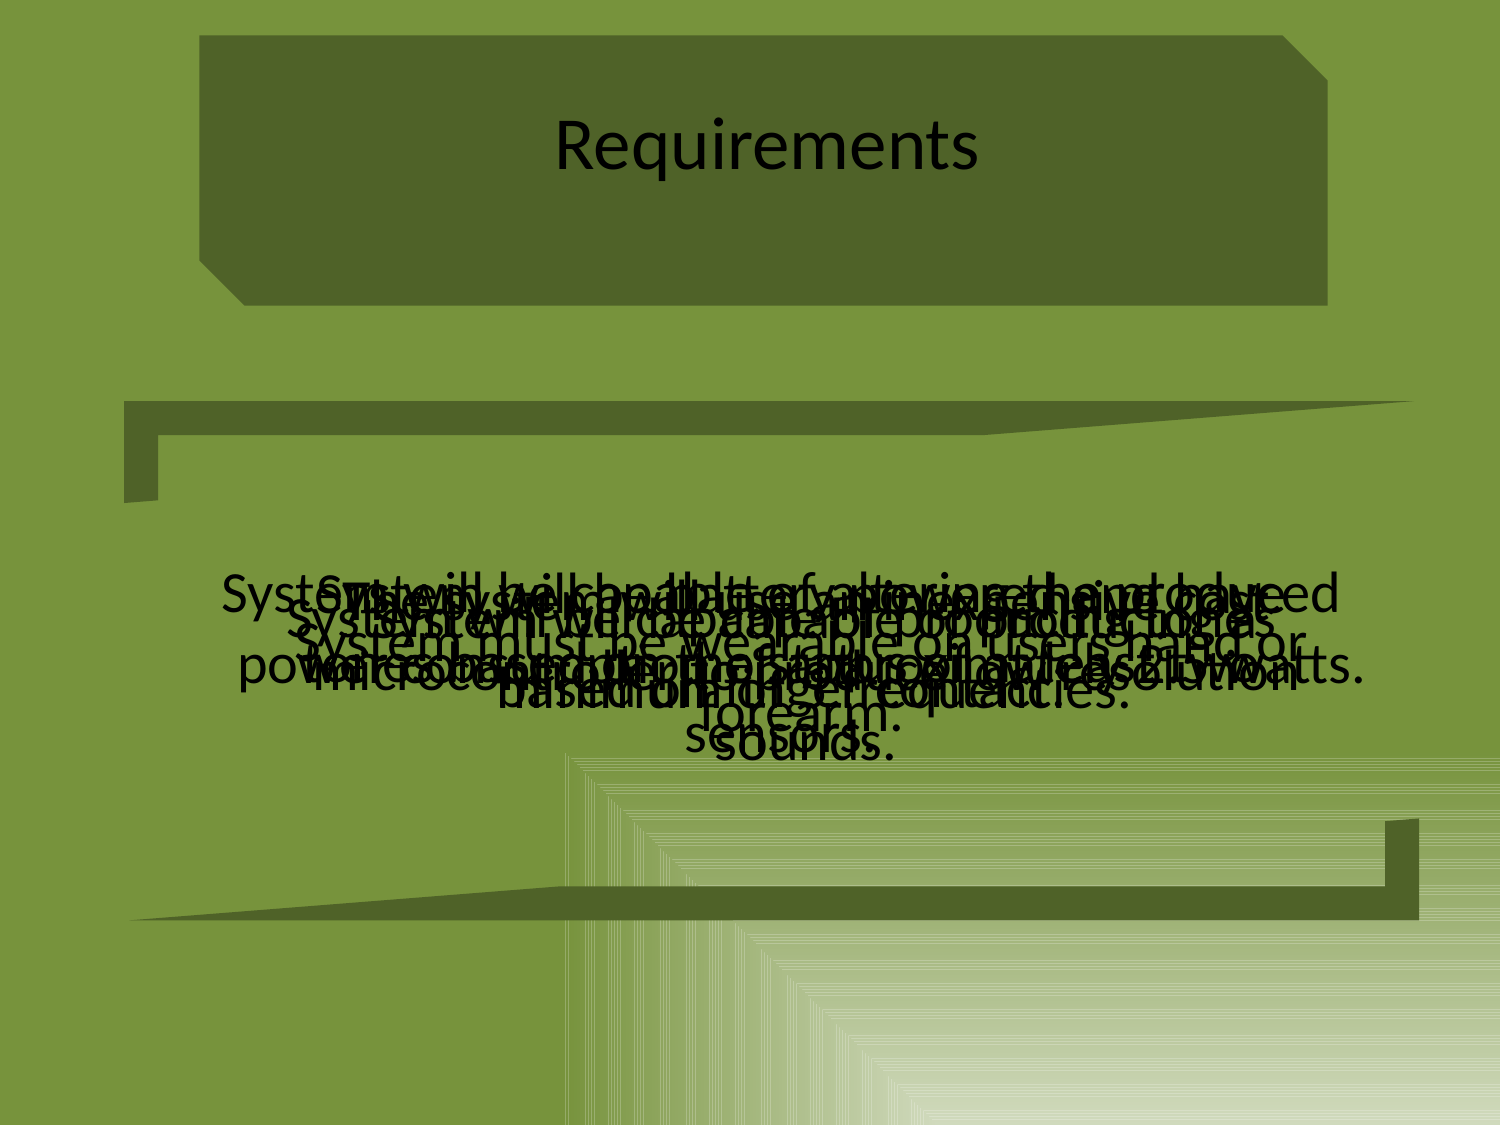

Requirements

System will be capable of altering the produced tones based on the status of at least two sensors.
System will be battery powered and have power consumption of approximately 2.5 watts.
The system will use an inexpensive cost microcontroller to produce low resolution sounds.
System will be capable of producing tones based on finger contact.
System will be capable of producing a minimum of 5 frequencies.
System must be wearable on users hand or forearm.